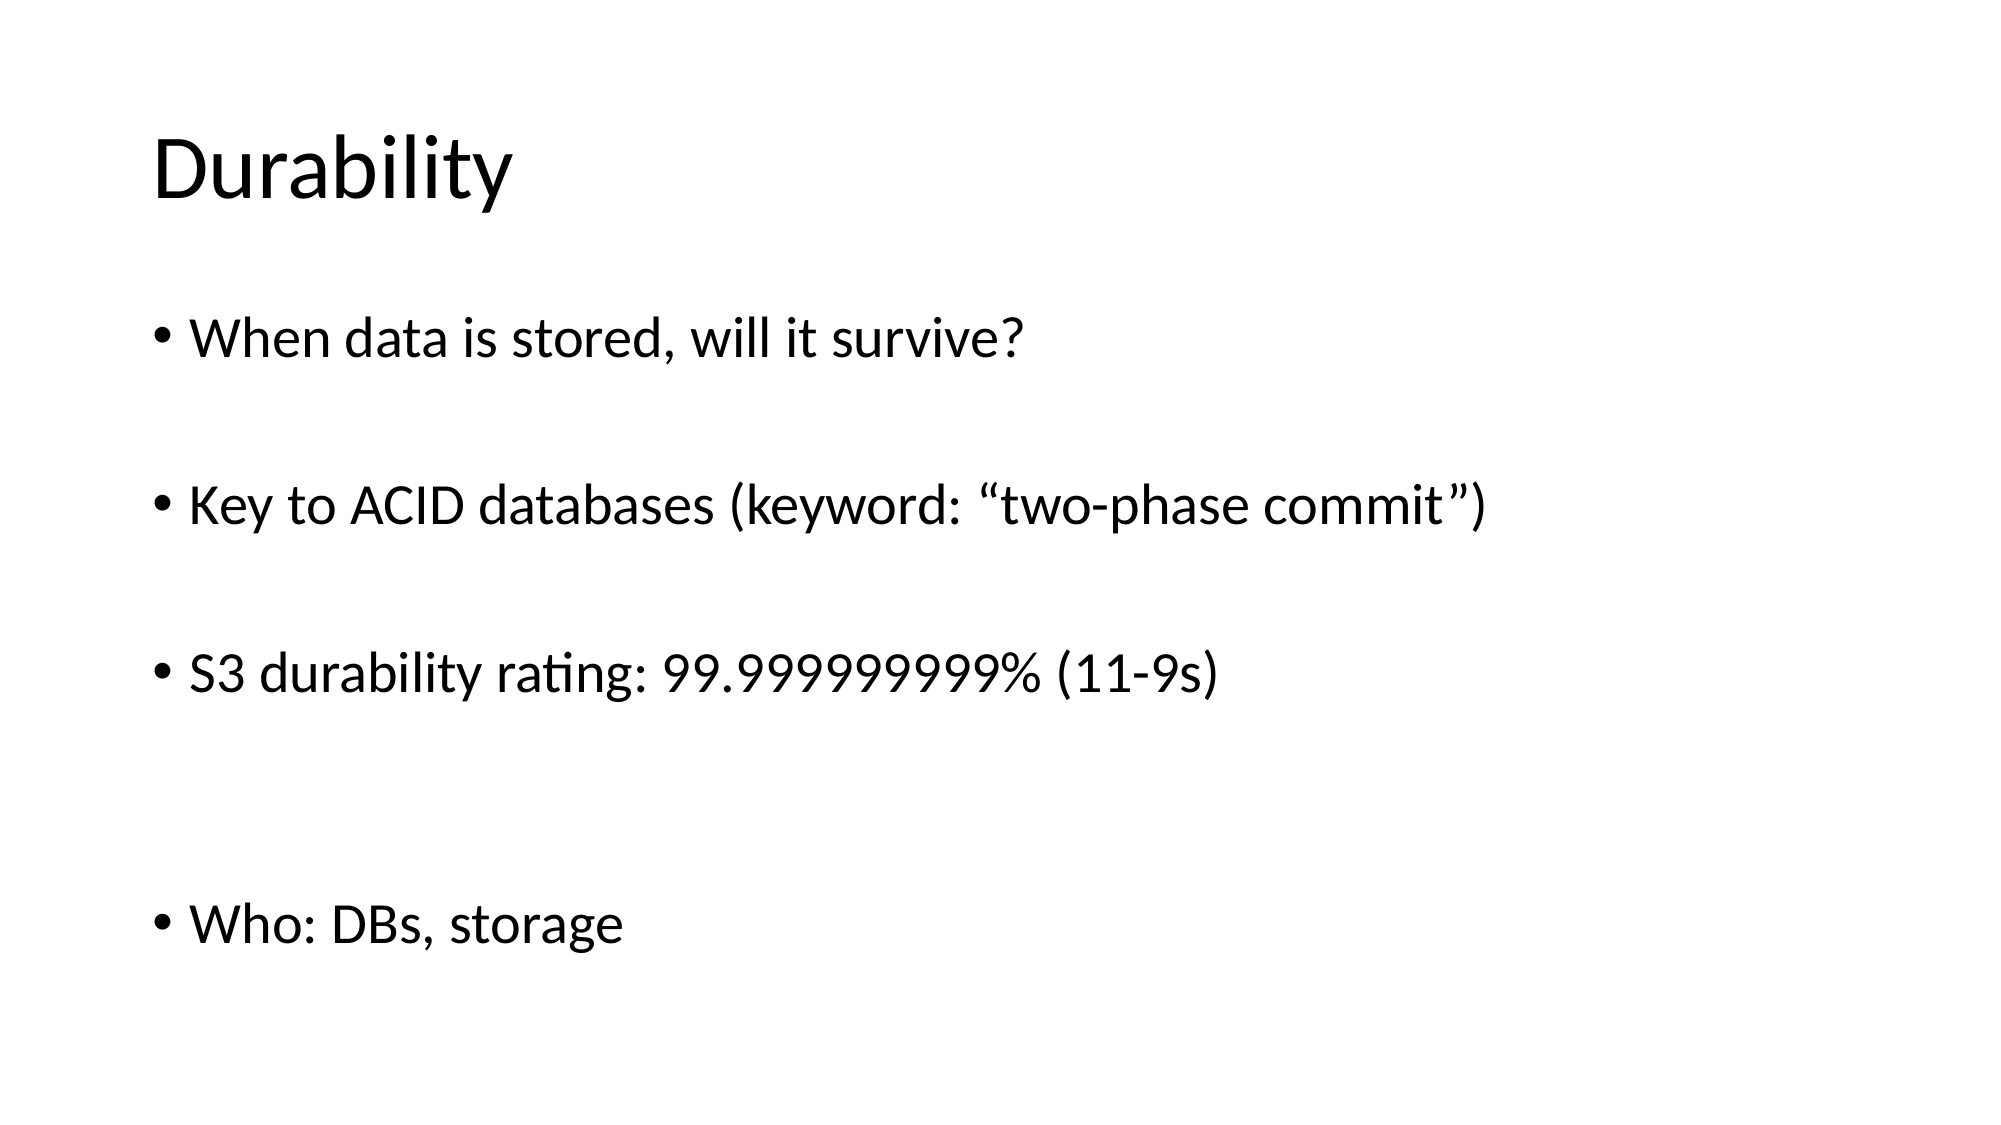

# Durability
When data is stored, will it survive?

Key to ACID databases (keyword: “two-phase commit”)

S3 durability rating: 99.999999999% (11-9s)

Who: DBs, storage